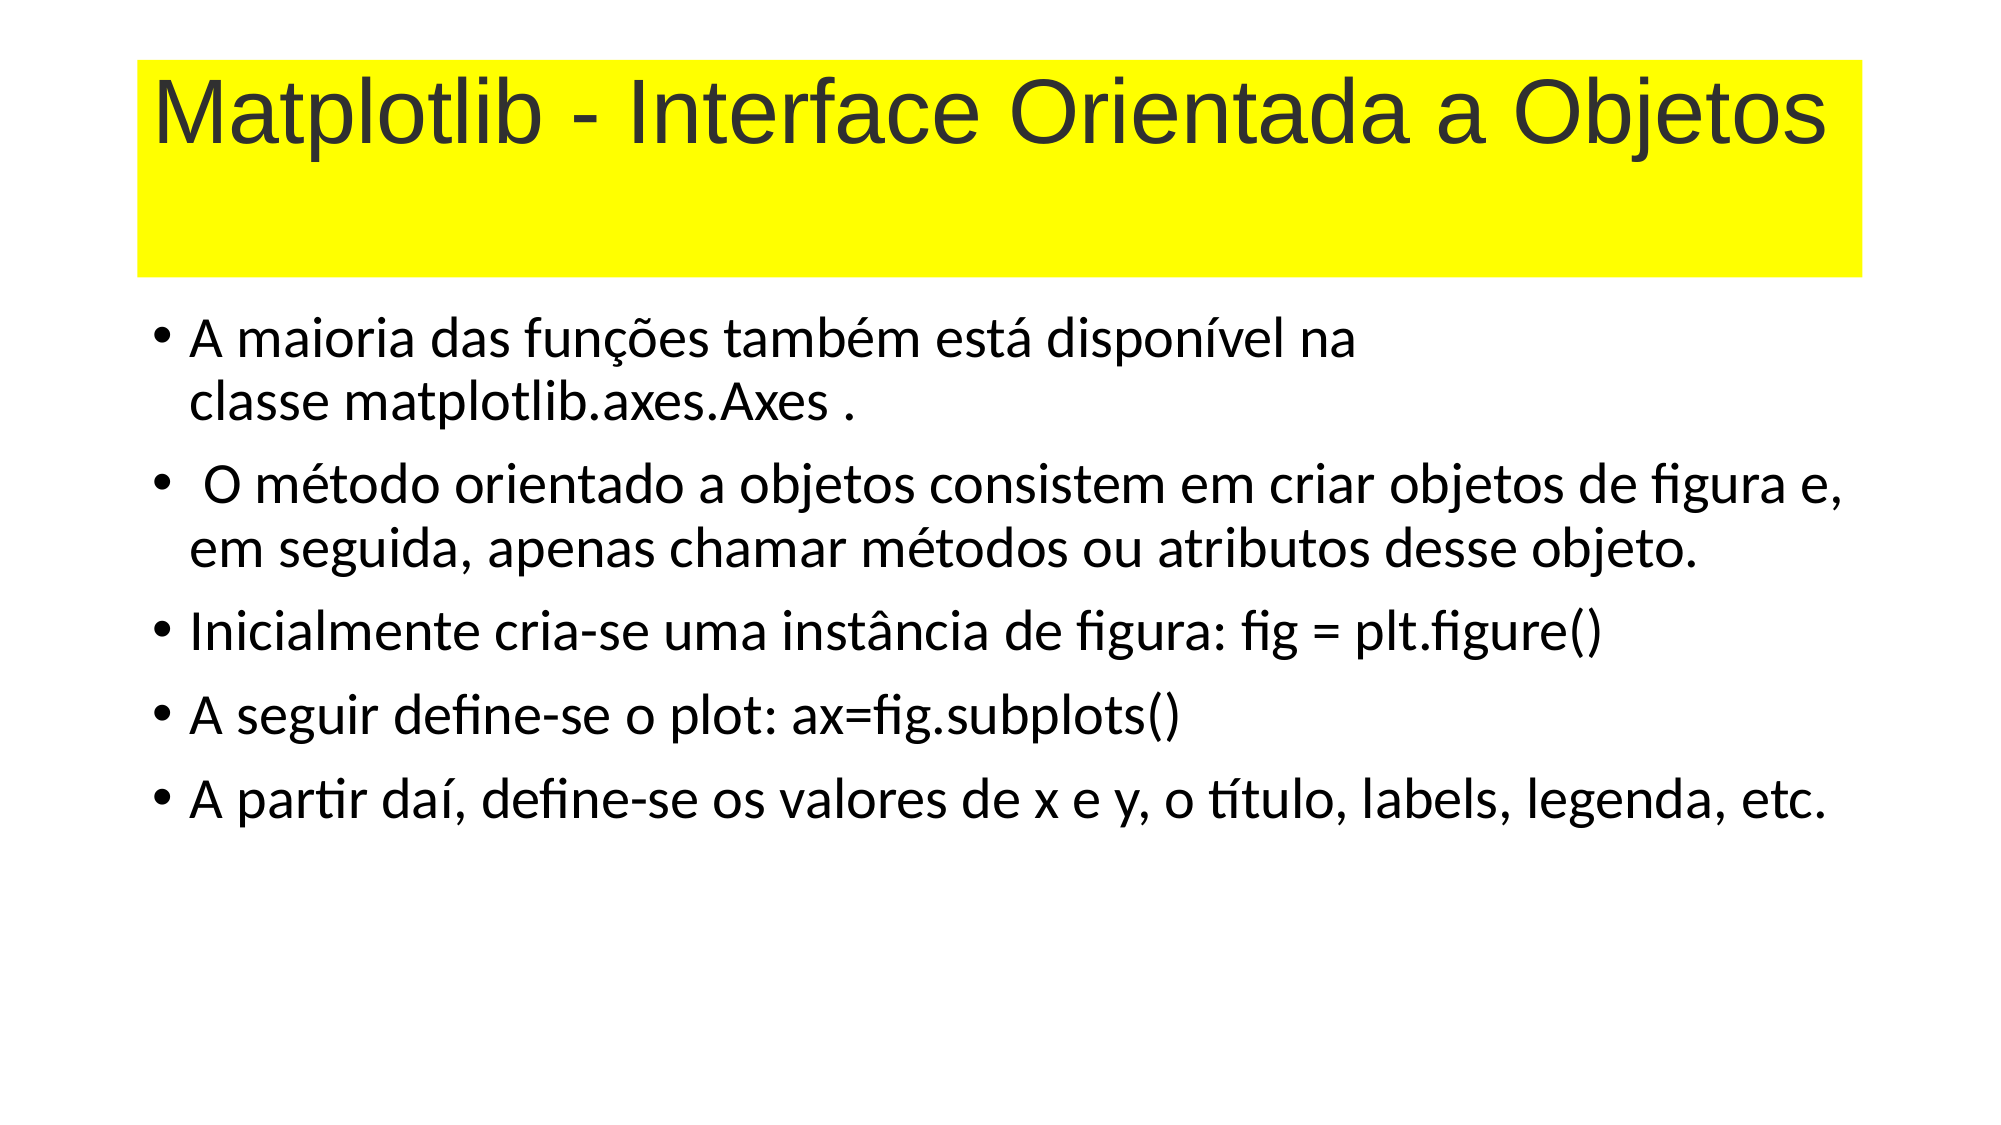

# Matplotlib - Interface Orientada a Objetos
A maioria das funções também está disponível na classe matplotlib.axes.Axes .
 O método orientado a objetos consistem em criar objetos de figura e, em seguida, apenas chamar métodos ou atributos desse objeto.
Inicialmente cria-se uma instância de figura: fig = plt.figure()
A seguir define-se o plot: ax=fig.subplots()
A partir daí, define-se os valores de x e y, o título, labels, legenda, etc.